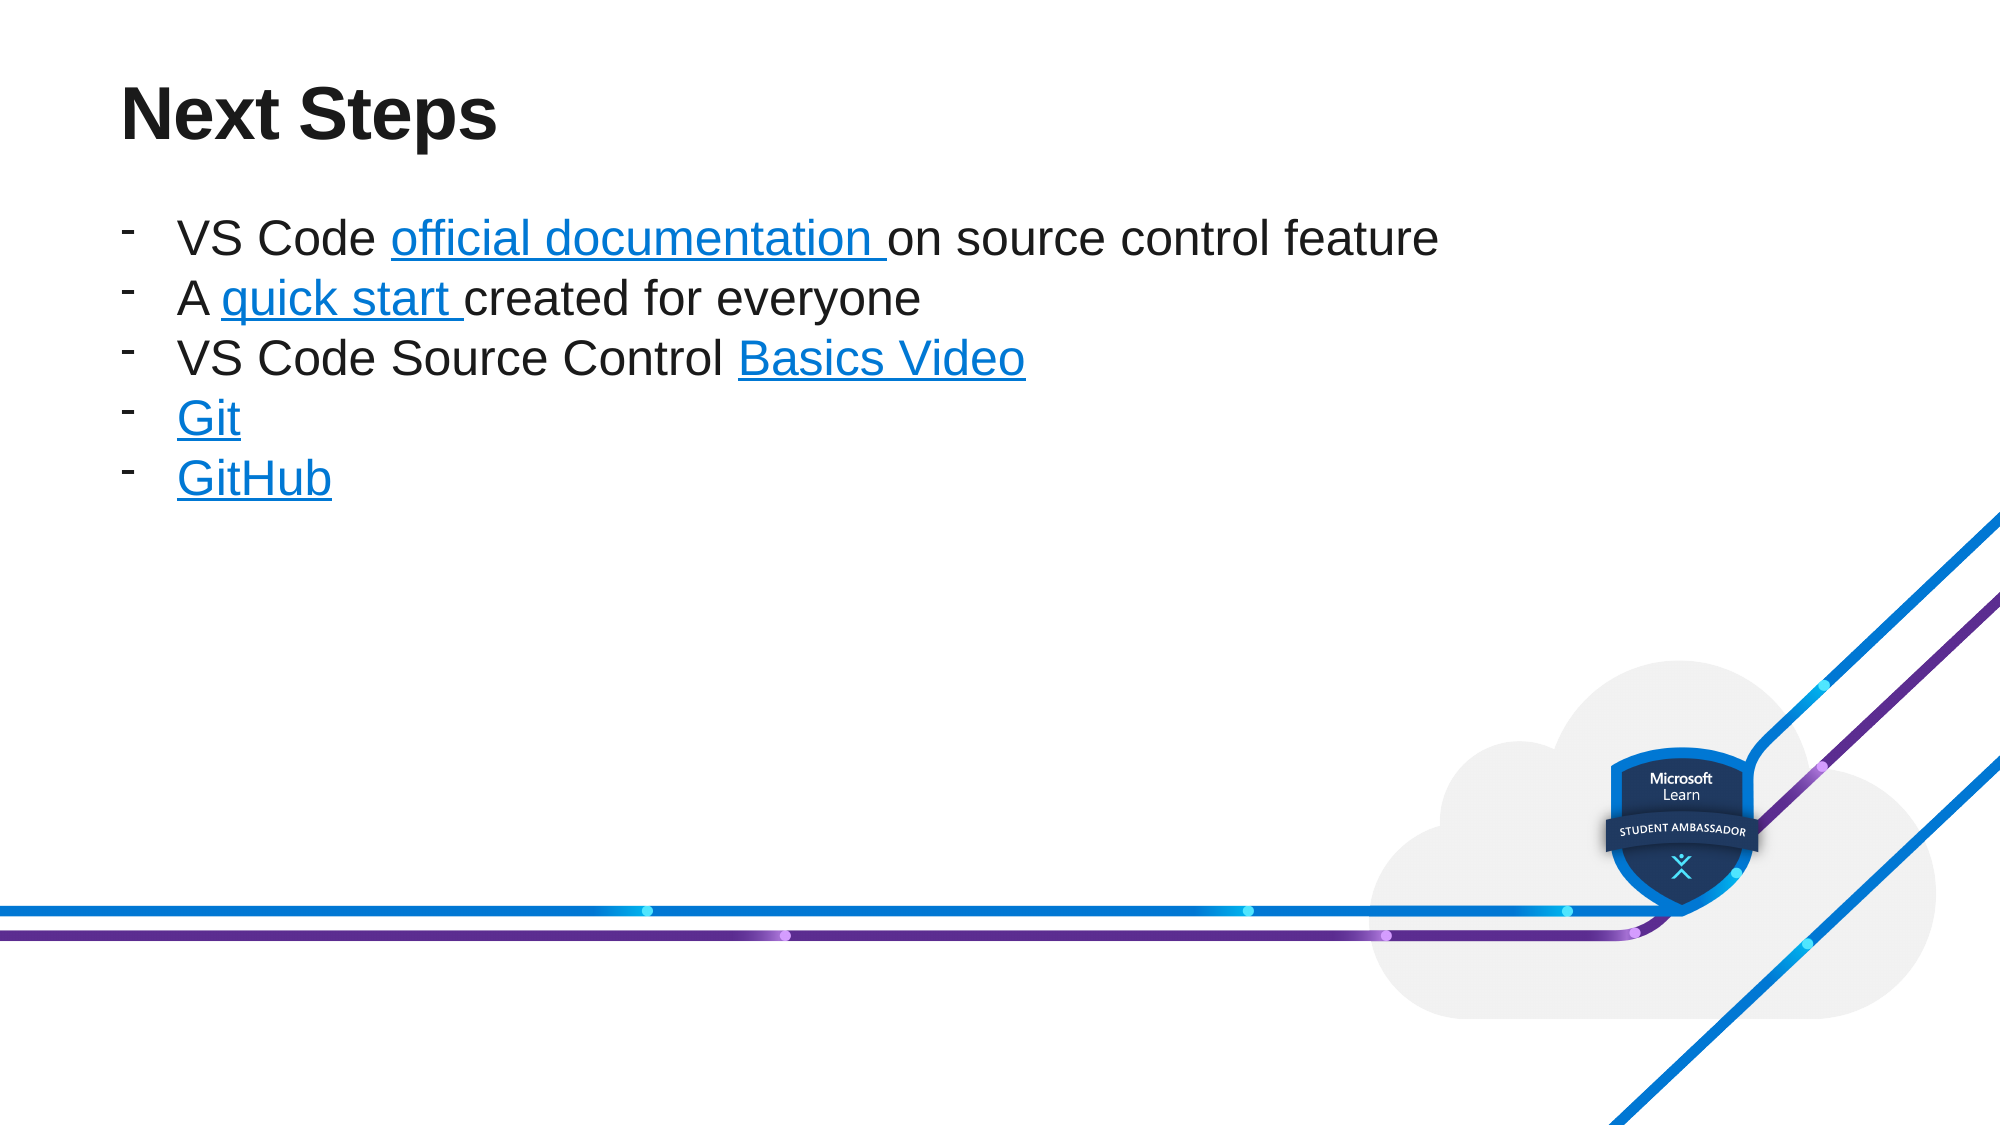

Next Steps
VS Code official documentation on source control feature
A quick start created for everyone
VS Code Source Control Basics Video
Git
GitHub